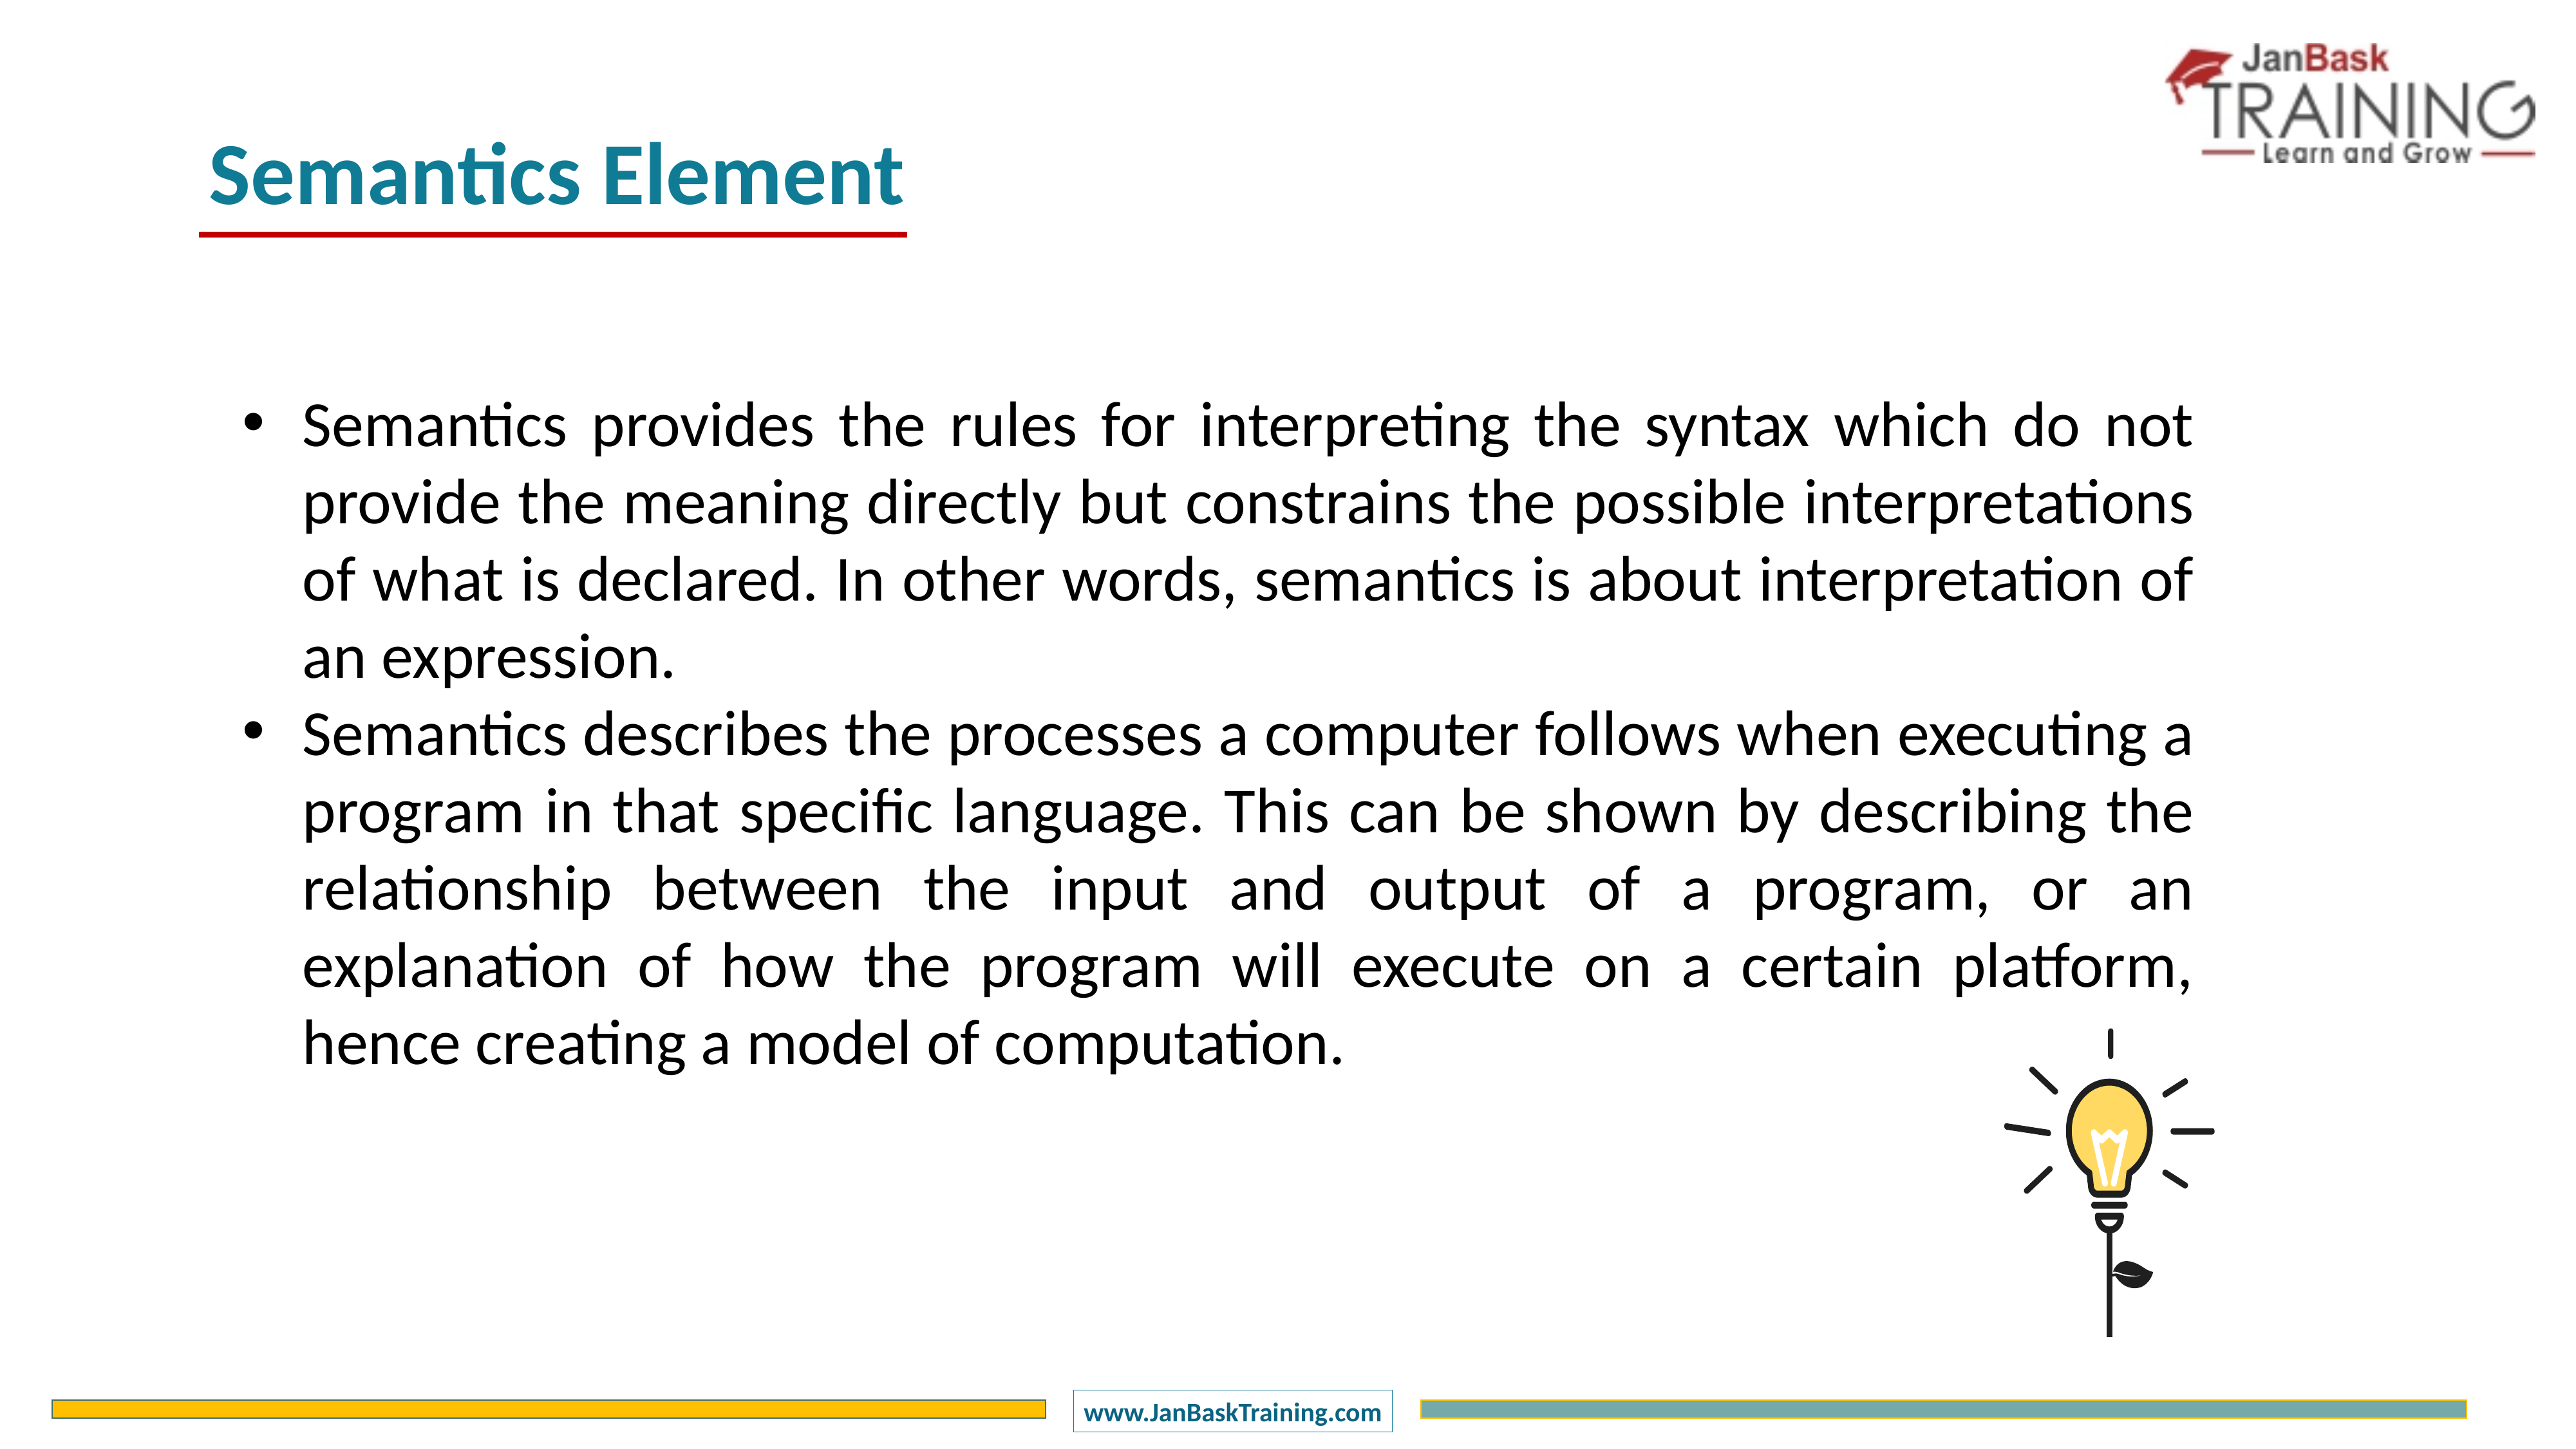

Semantics Element
Semantics provides the rules for interpreting the syntax which do not provide the meaning directly but constrains the possible interpretations of what is declared. In other words, semantics is about interpretation of an expression.
Semantics describes the processes a computer follows when executing a program in that specific language. This can be shown by describing the relationship between the input and output of a program, or an explanation of how the program will execute on a certain platform, hence creating a model of computation.